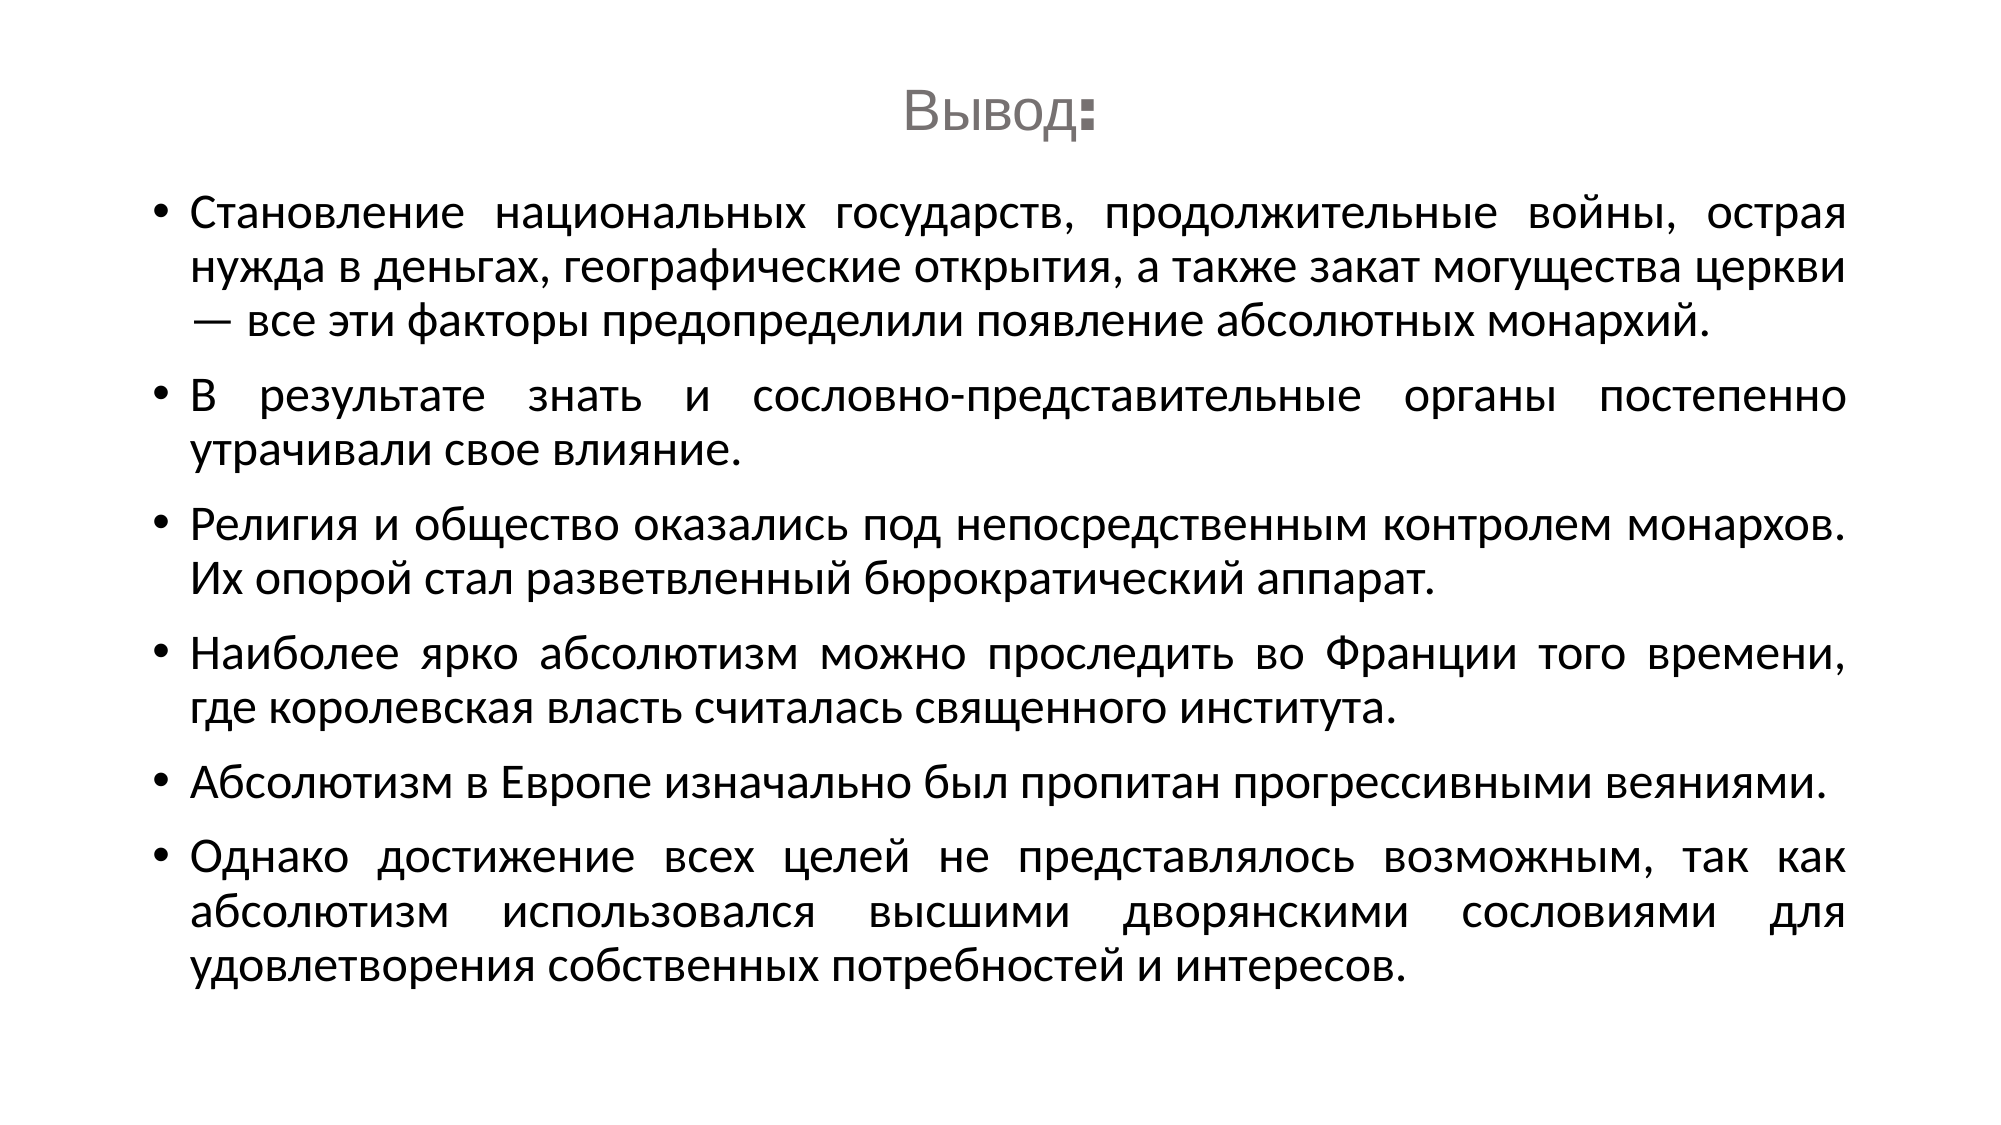

# Вывод:
Становление национальных государств, продолжительные вой­ны, острая нужда в деньгах, географические открытия, а также закат могущества церкви — ​все эти факто­ры предопределили появление абсолютных монархий.
В результате знать и сословно-­представительные органы постепенно утрачивали свое влияние.
Религия и общество оказались под непосредственным контролем монархов. Их опорой стал разветвленный бюрократический аппарат.
Наиболее ярко абсолютизм можно проследить во Франции того времени, где королевская власть считалась священного института.
Абсолютизм в Европе изначально был пропитан прогрессивными веяниями.
Однако достижение всех целей не представлялось возможным, так как абсолютизм использовался высшими дворянскими сословиями для удовлетворения собственных потребностей и интересов.